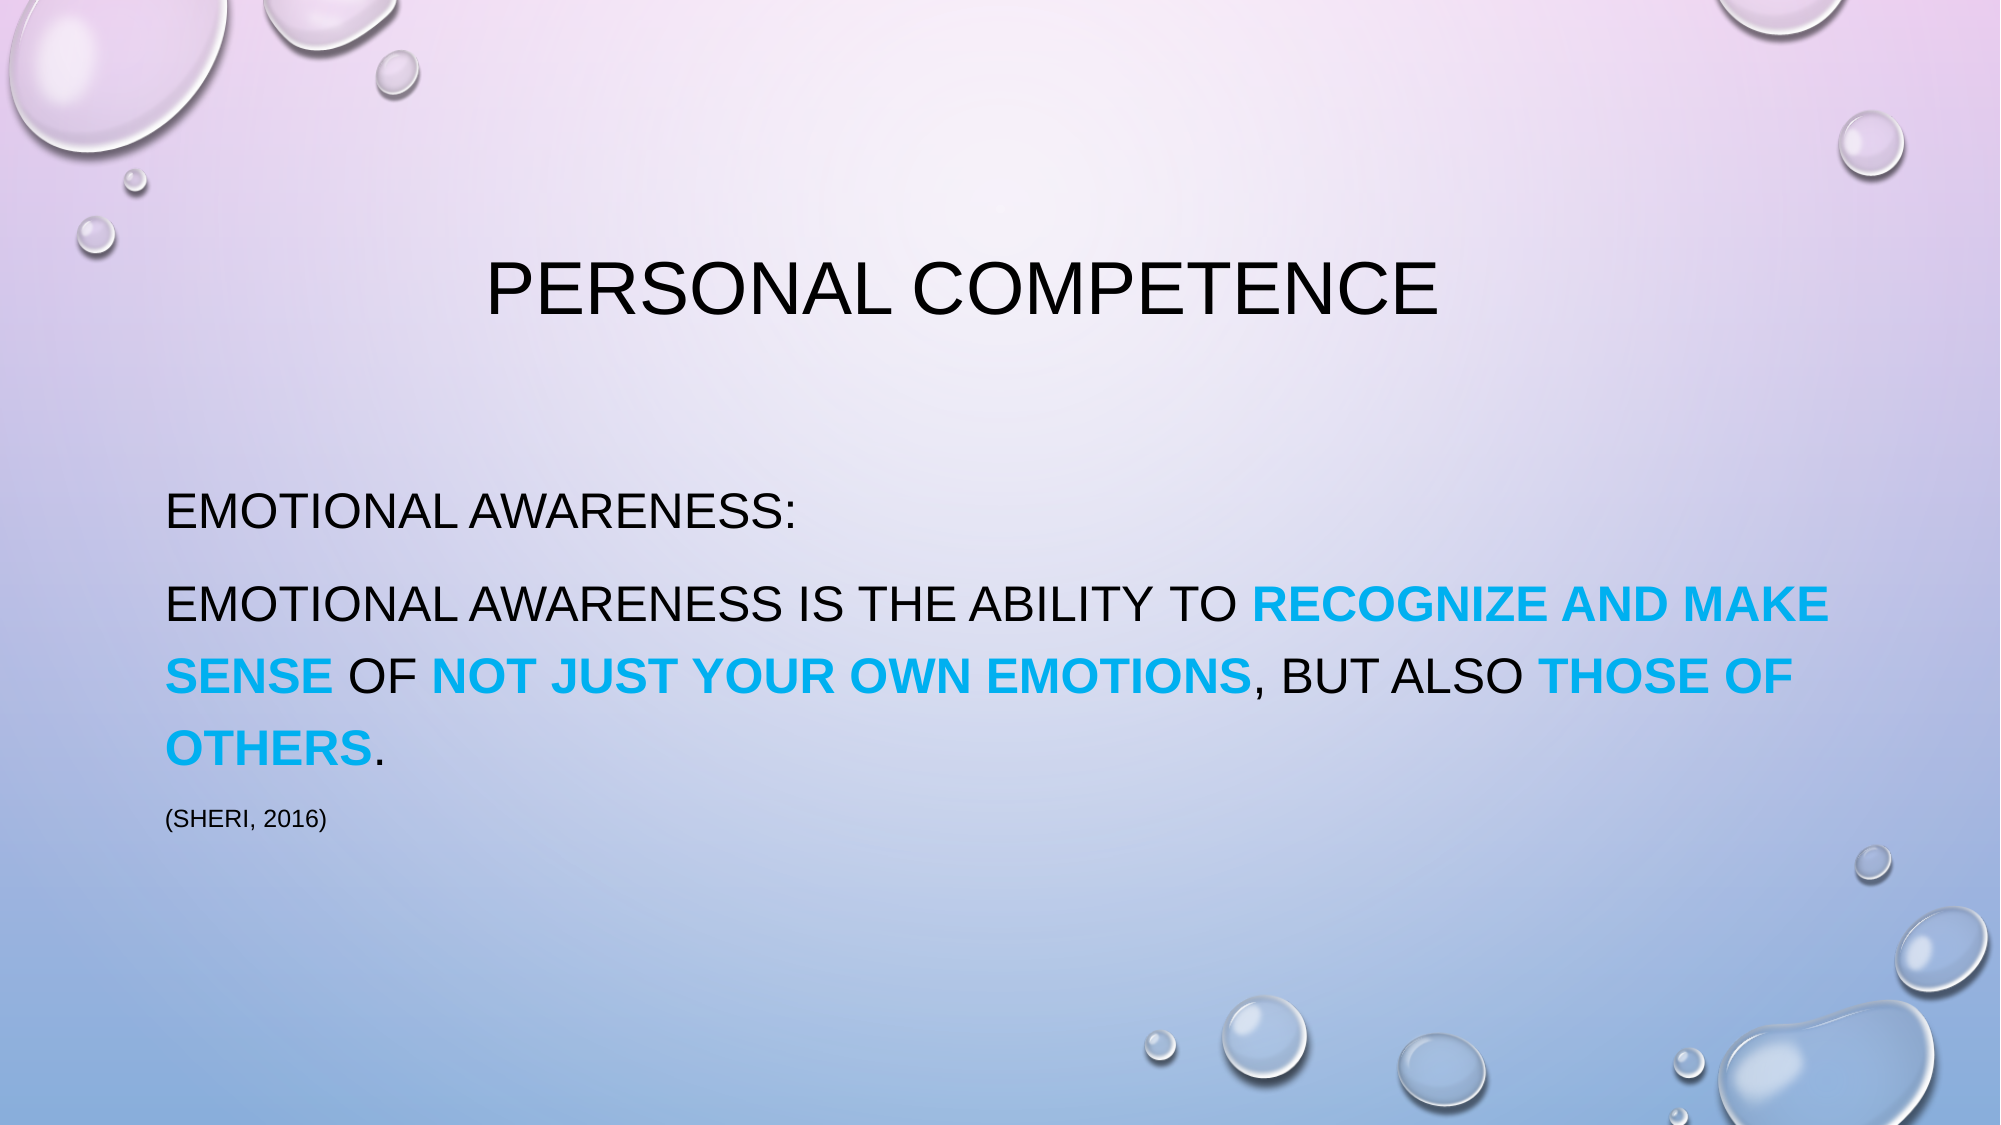

# Personal competence
Emotional Awareness:
Emotional awareness is the ability to recognize and make sense of not just your own emotions, but also those of others.
(Sheri, 2016)